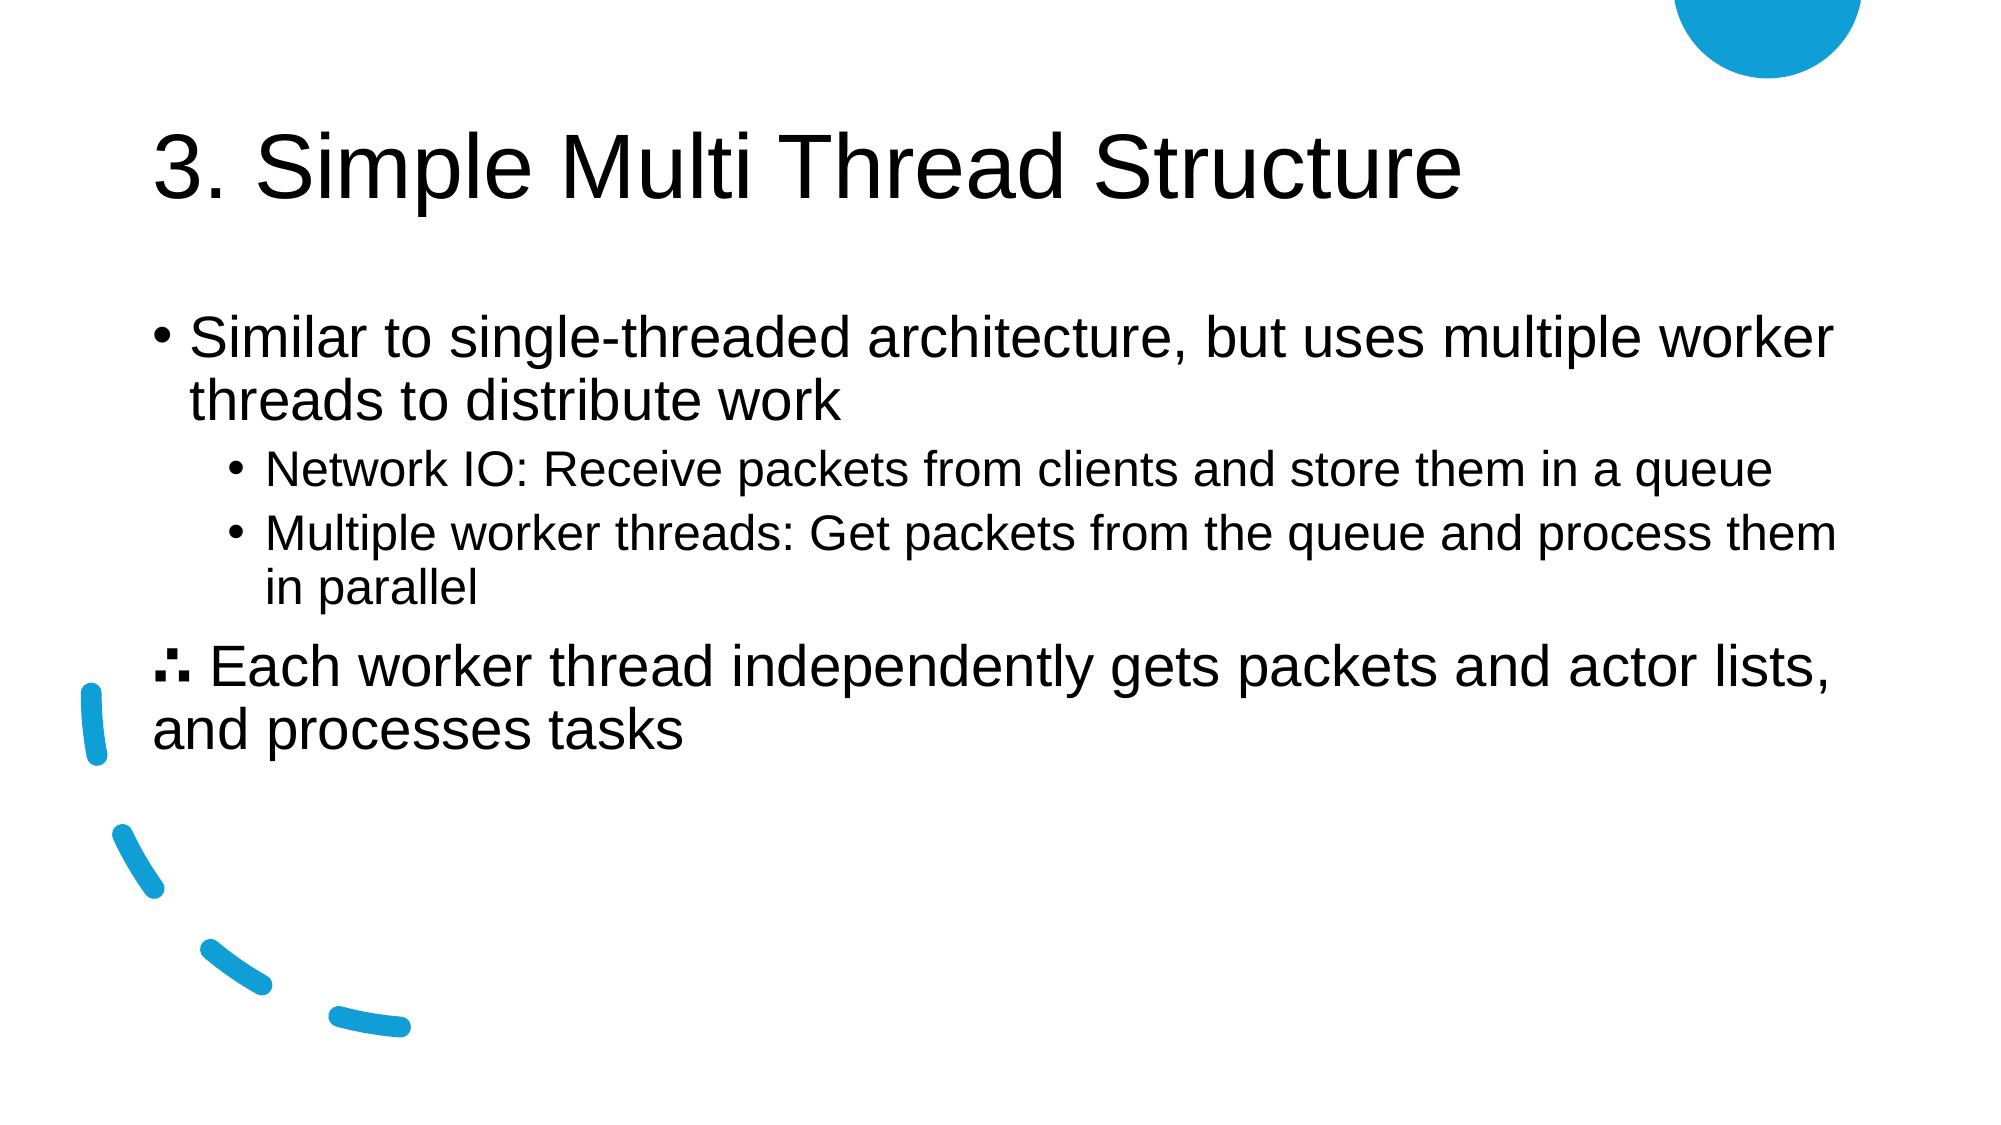

# 3. Simple Multi Thread Structure
Similar to single-threaded architecture, but uses multiple worker threads to distribute work
Network IO: Receive packets from clients and store them in a queue
Multiple worker threads: Get packets from the queue and process them in parallel
∴ Each worker thread independently gets packets and actor lists, and processes tasks